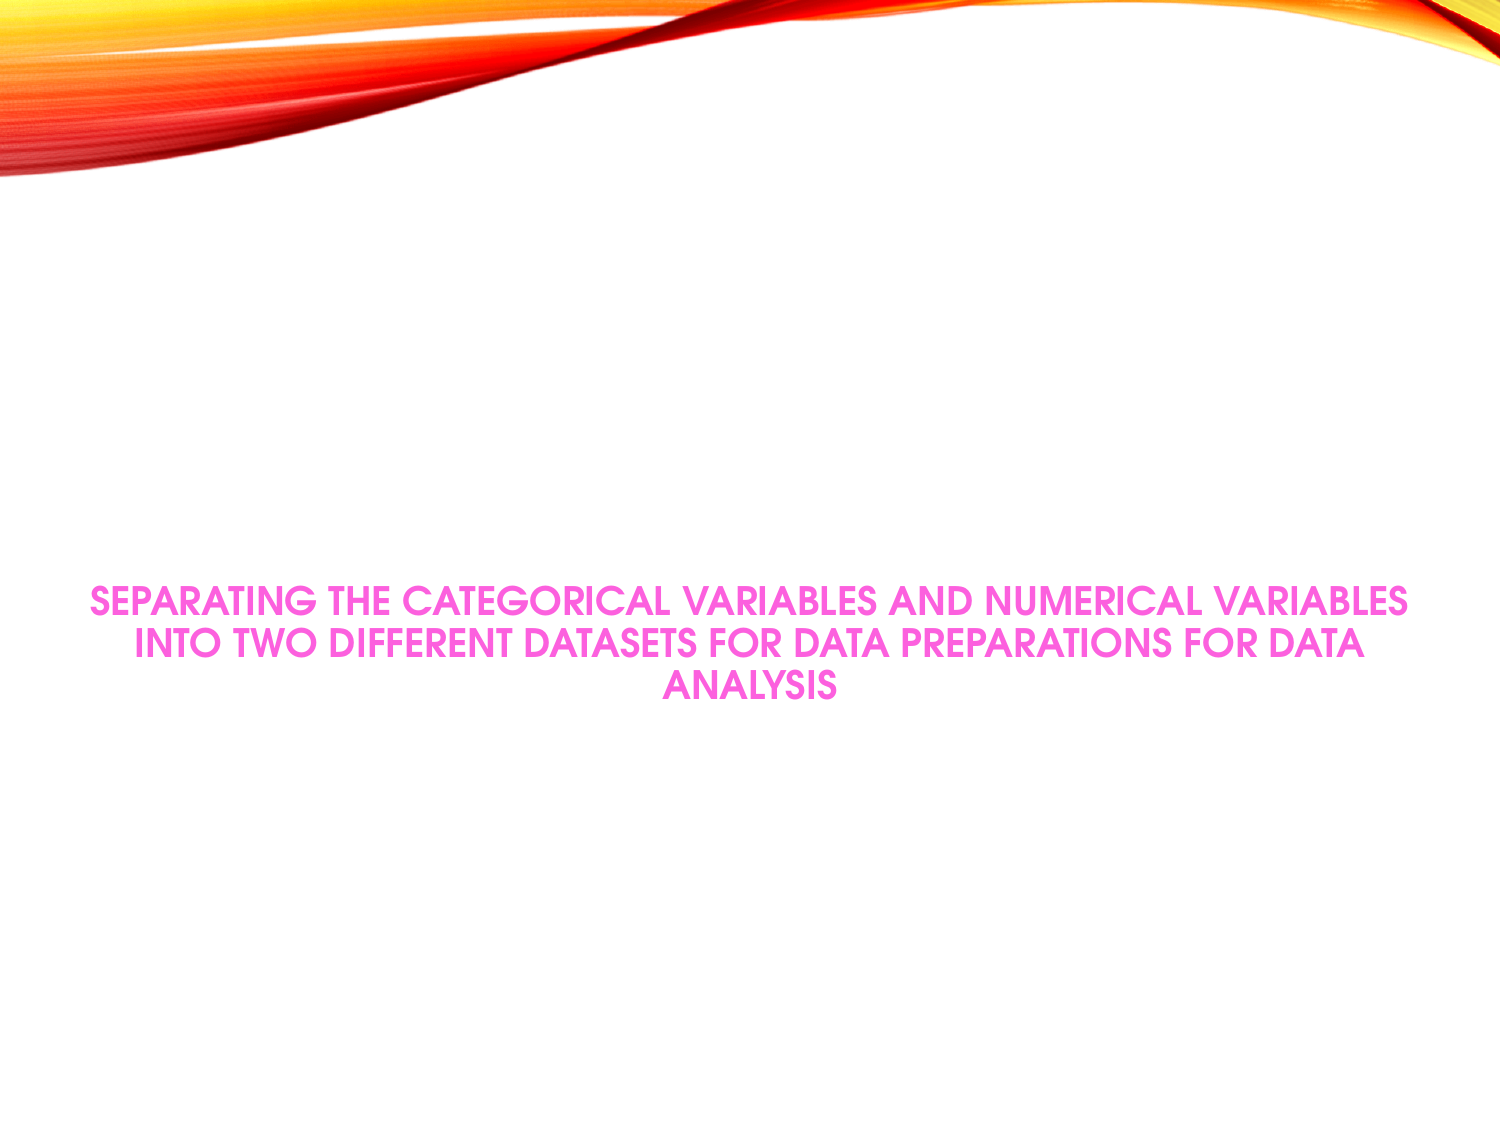

# Separating the categorical Variables and Numerical variables into two different datasets for Data Preparations for Data Analysis There 3 categorical variable and 11 numerical variables